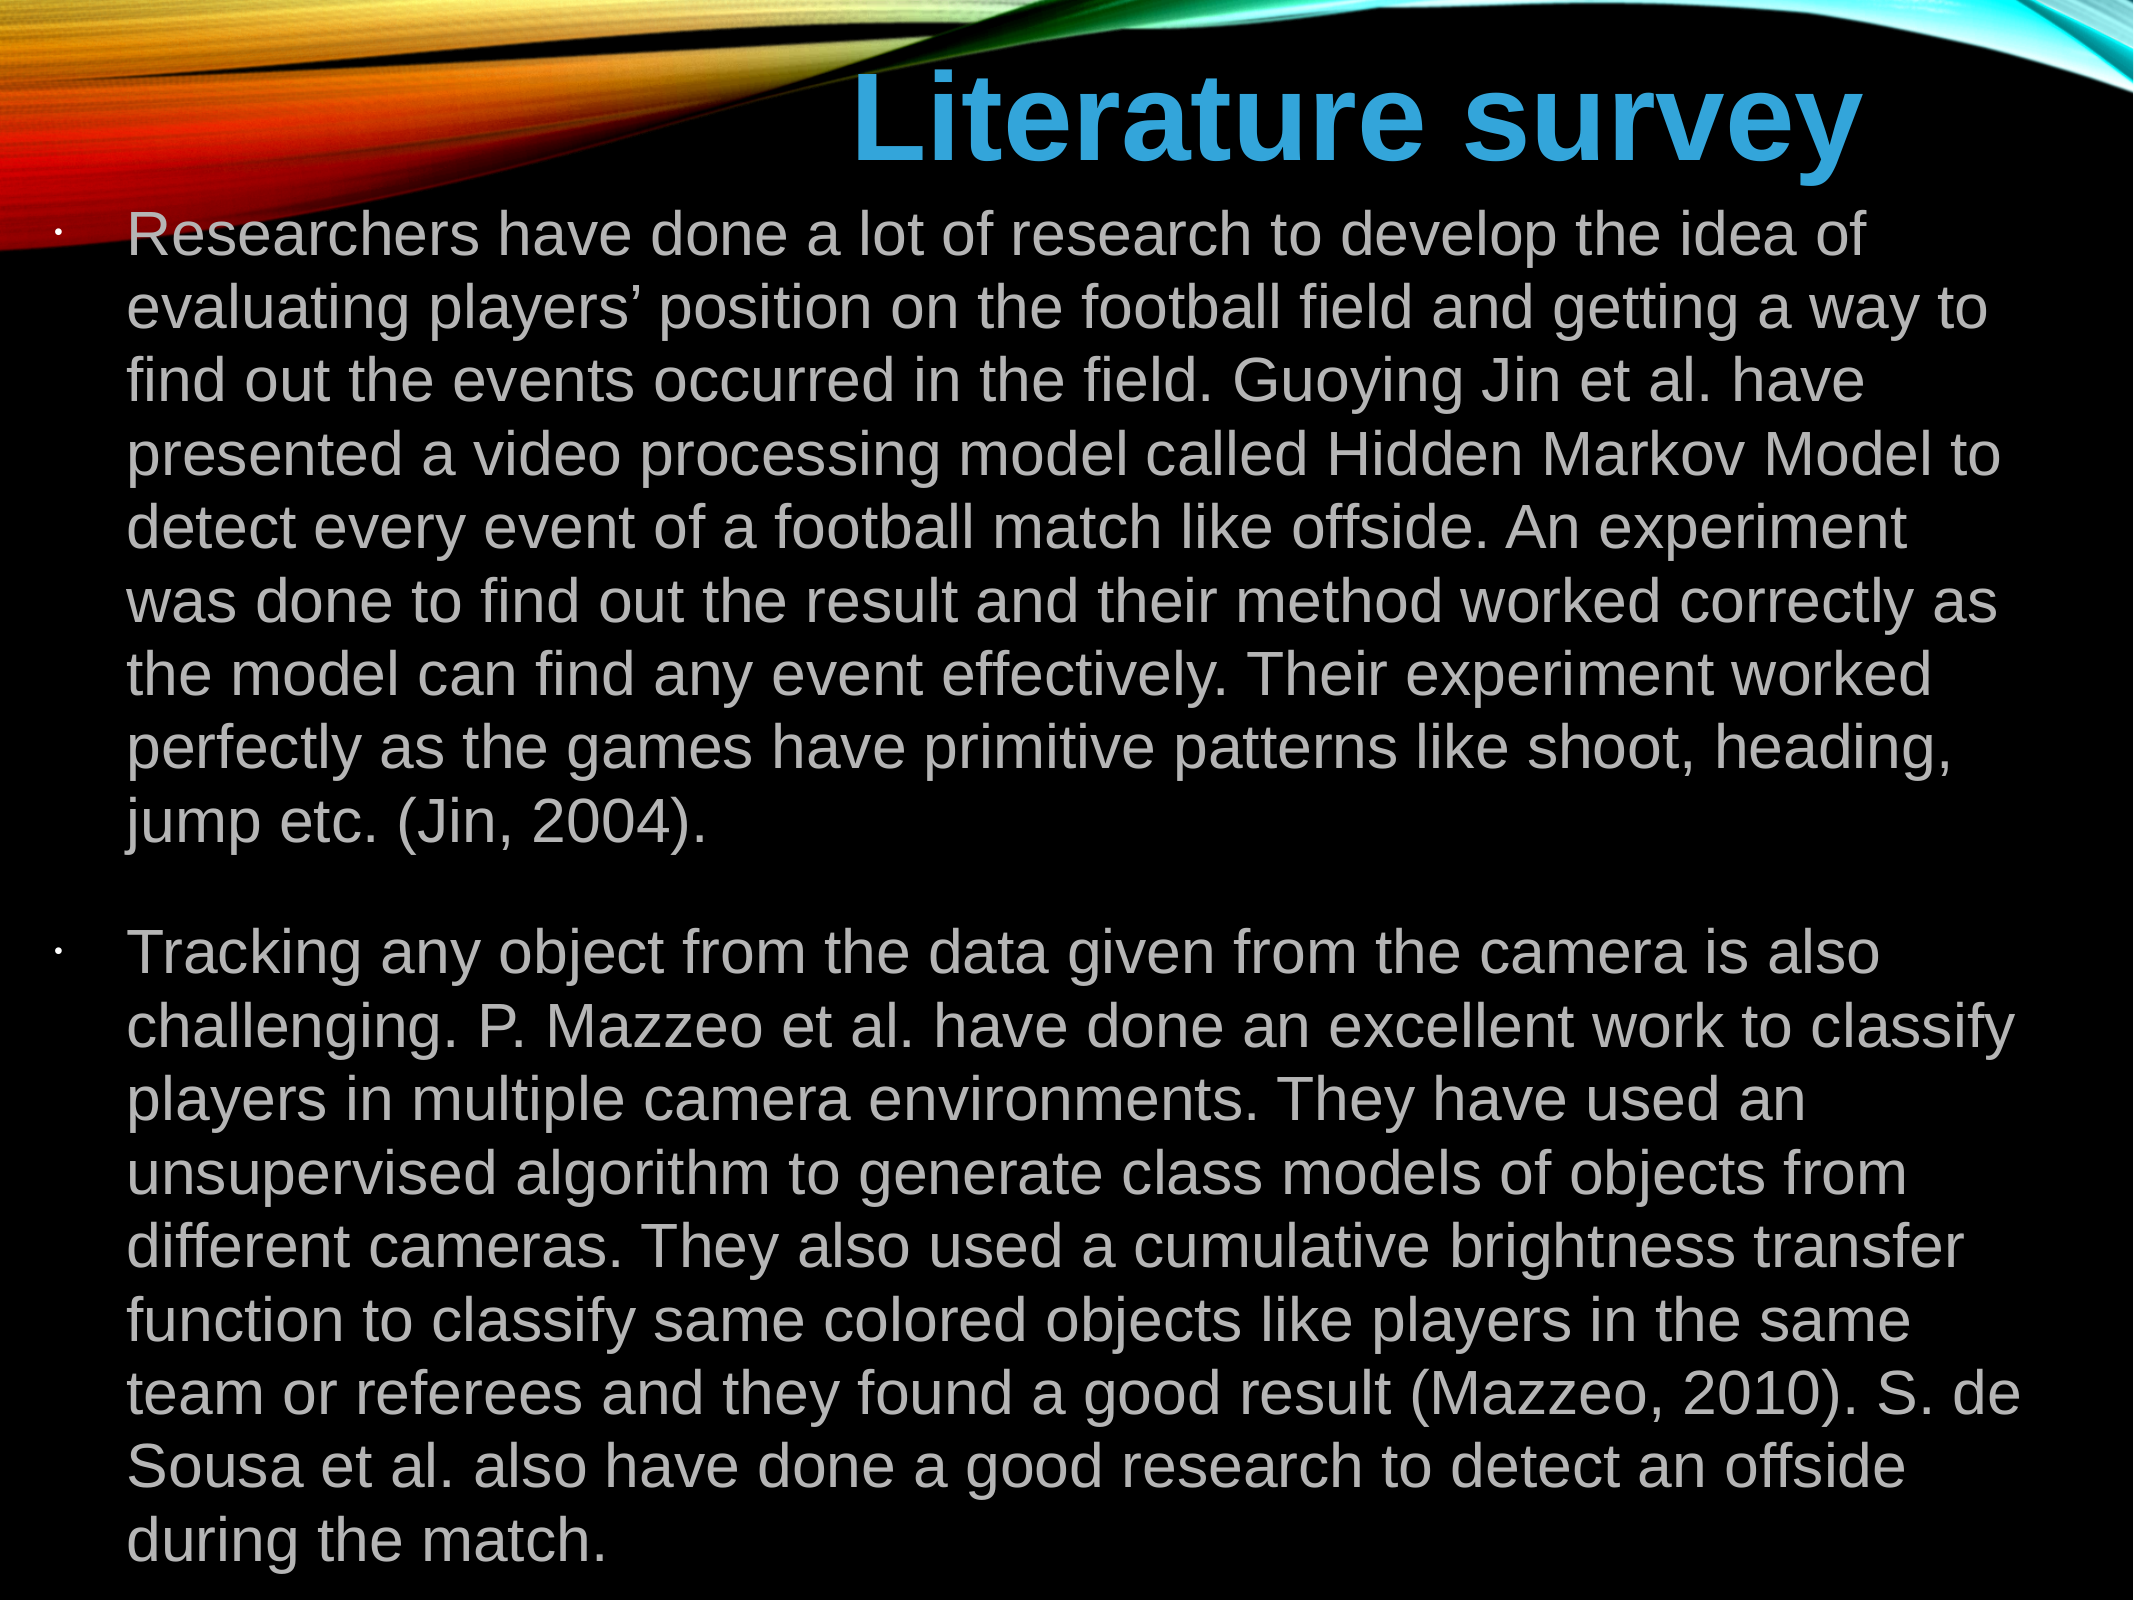

Literature survey
Researchers have done a lot of research to develop the idea of evaluating players’ position on the football field and getting a way to find out the events occurred in the field. Guoying Jin et al. have presented a video processing model called Hidden Markov Model to detect every event of a football match like offside. An experiment was done to find out the result and their method worked correctly as the model can find any event effectively. Their experiment worked perfectly as the games have primitive patterns like shoot, heading, jump etc. (Jin, 2004).
Tracking any object from the data given from the camera is also challenging. P. Mazzeo et al. have done an excellent work to classify players in multiple camera environments. They have used an unsupervised algorithm to generate class models of objects from different cameras. They also used a cumulative brightness transfer function to classify same colored objects like players in the same team or referees and they found a good result (Mazzeo, 2010). S. de Sousa et al. also have done a good research to detect an offside during the match.